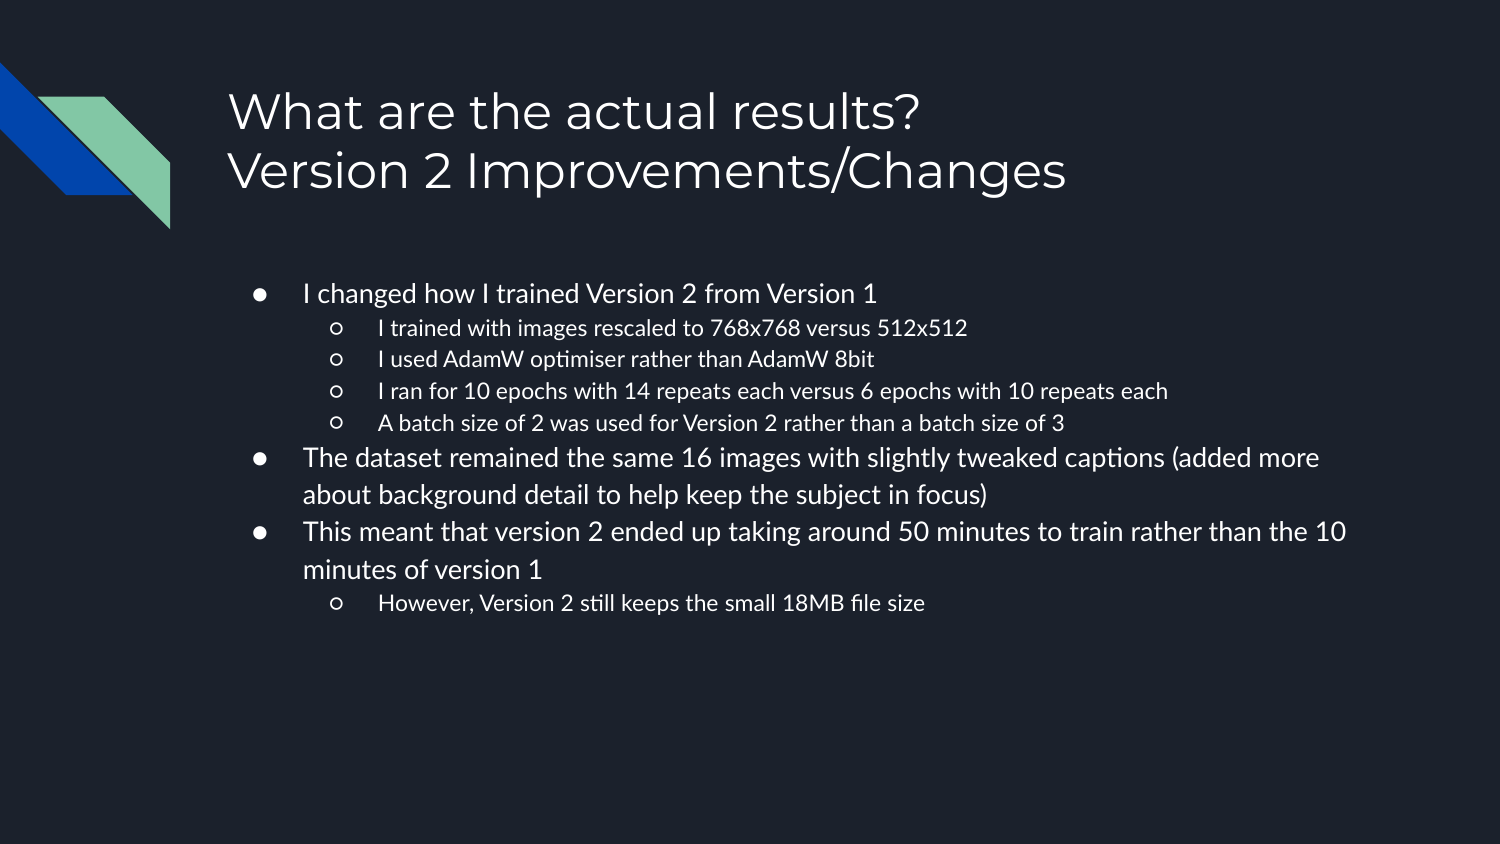

# What are the actual results?
Version 2 Improvements/Changes
I changed how I trained Version 2 from Version 1
I trained with images rescaled to 768x768 versus 512x512
I used AdamW optimiser rather than AdamW 8bit
I ran for 10 epochs with 14 repeats each versus 6 epochs with 10 repeats each
A batch size of 2 was used for Version 2 rather than a batch size of 3
The dataset remained the same 16 images with slightly tweaked captions (added more about background detail to help keep the subject in focus)
This meant that version 2 ended up taking around 50 minutes to train rather than the 10 minutes of version 1
However, Version 2 still keeps the small 18MB file size